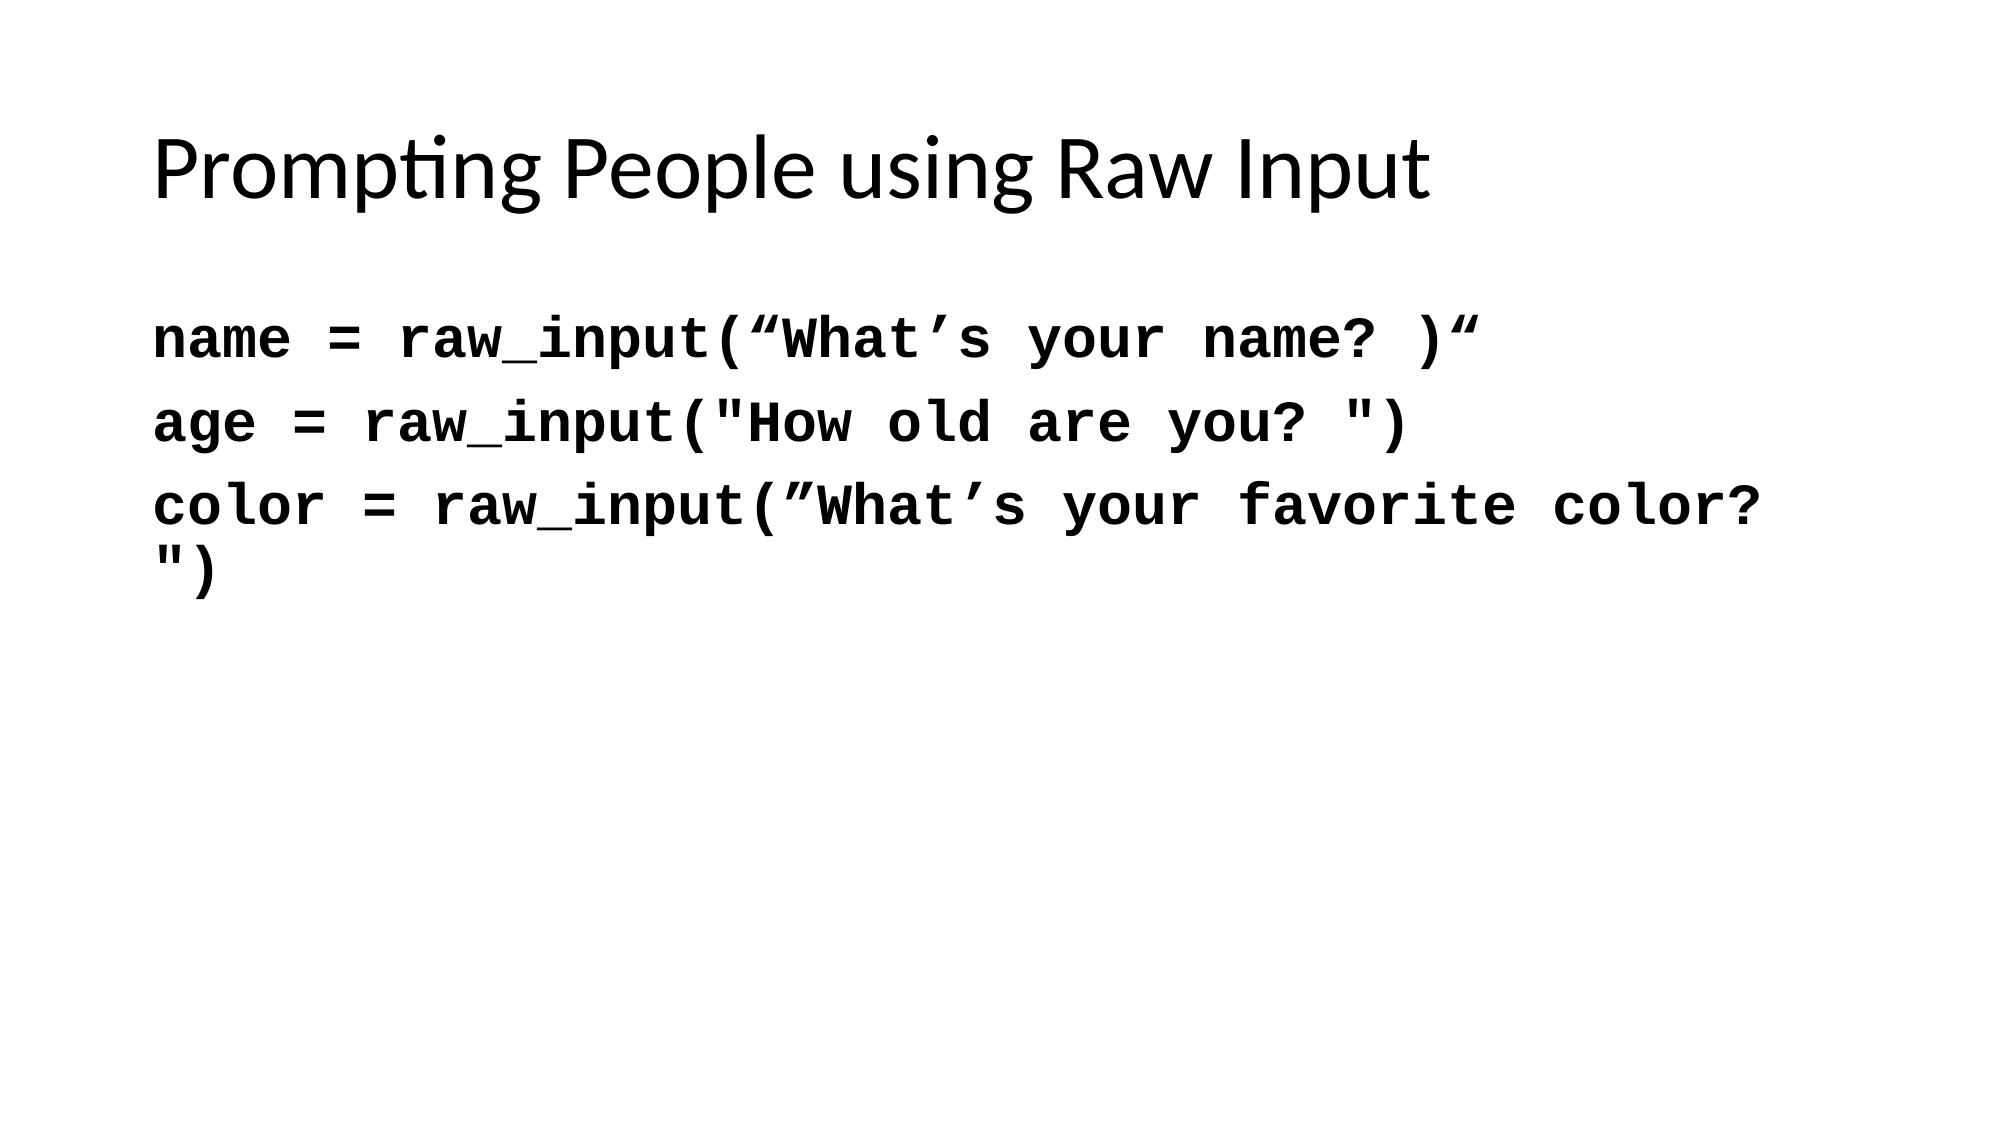

# Prompting People using Raw Input
name = raw_input(“What’s your name? )“
age = raw_input("How old are you? ")
color = raw_input(”What’s your favorite color? ")